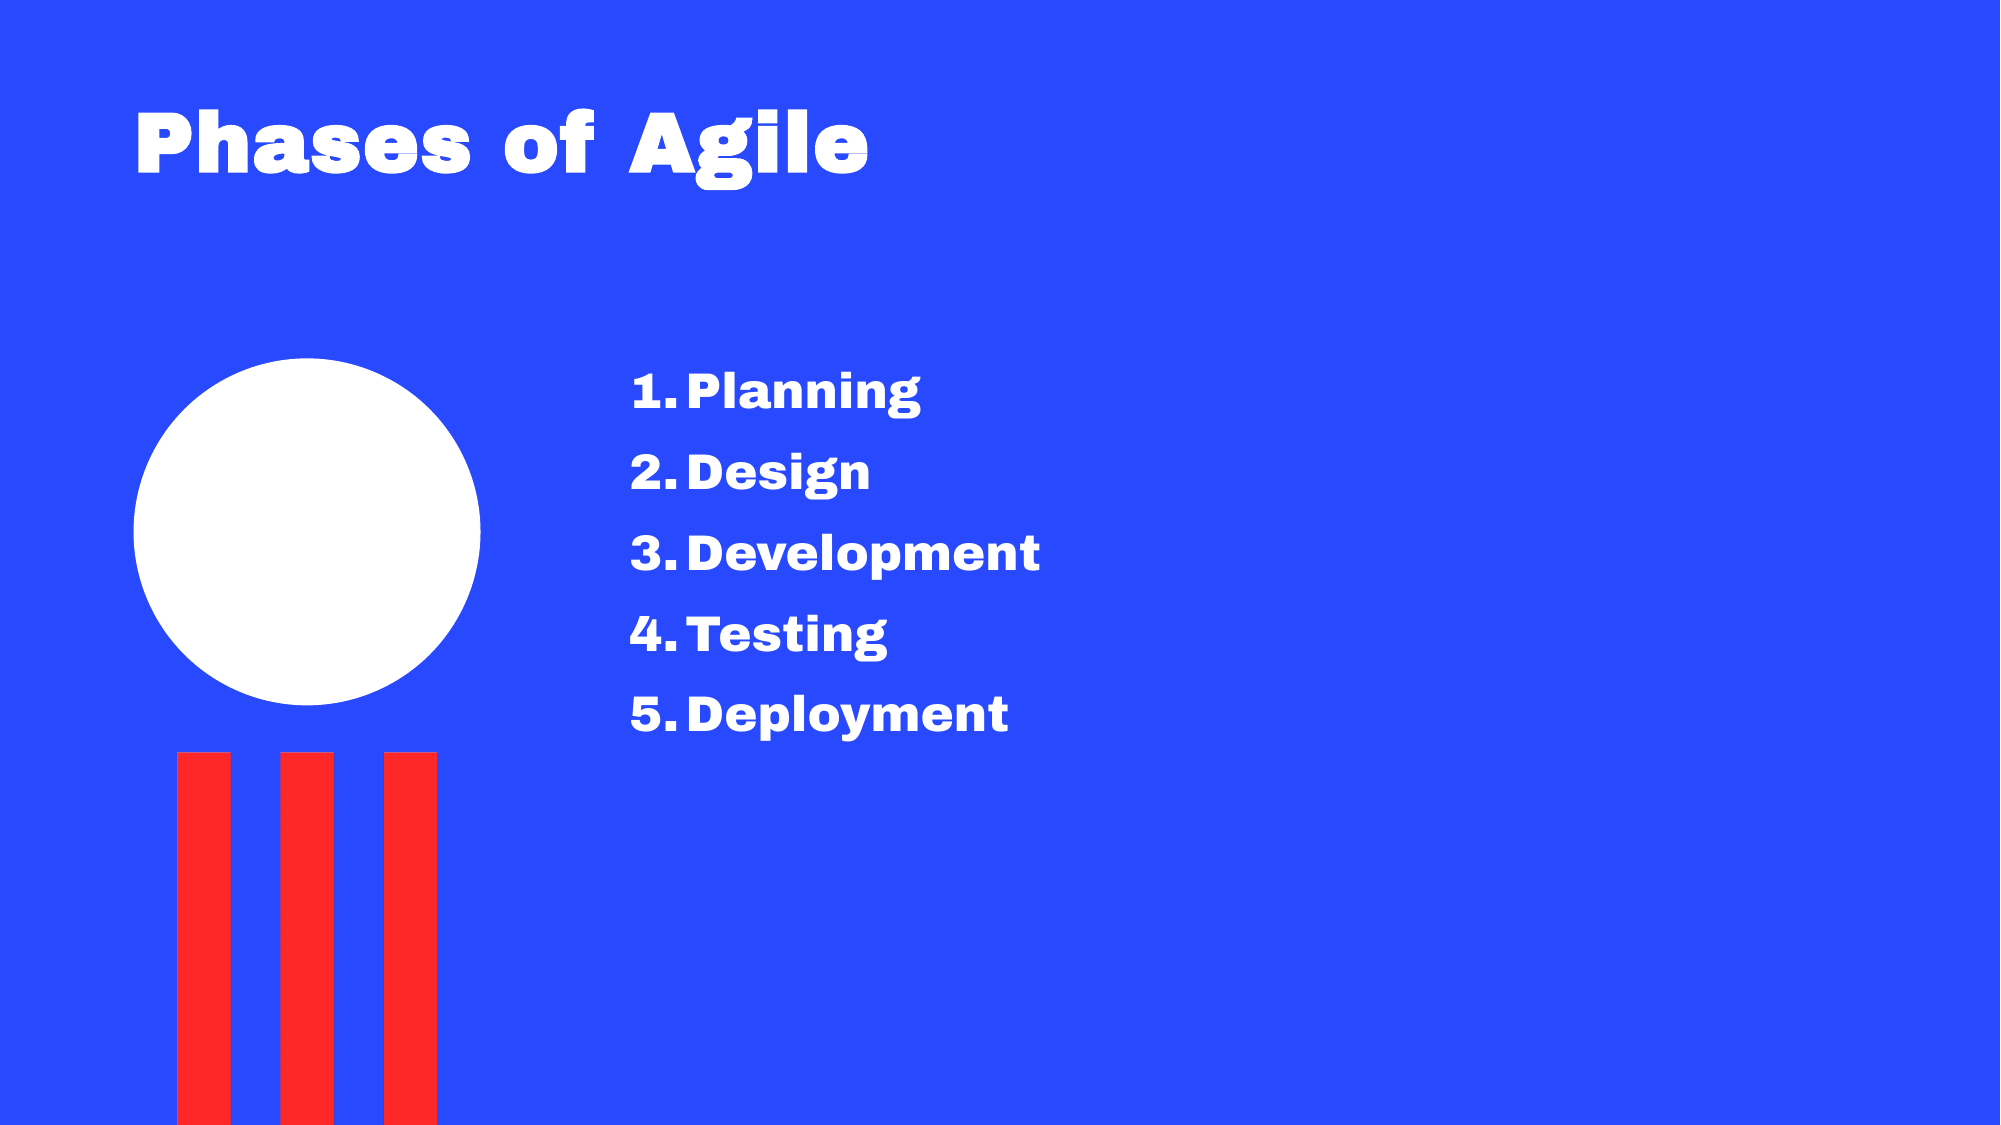

# Phases of Agile
Planning
Design
Development
Testing
Deployment